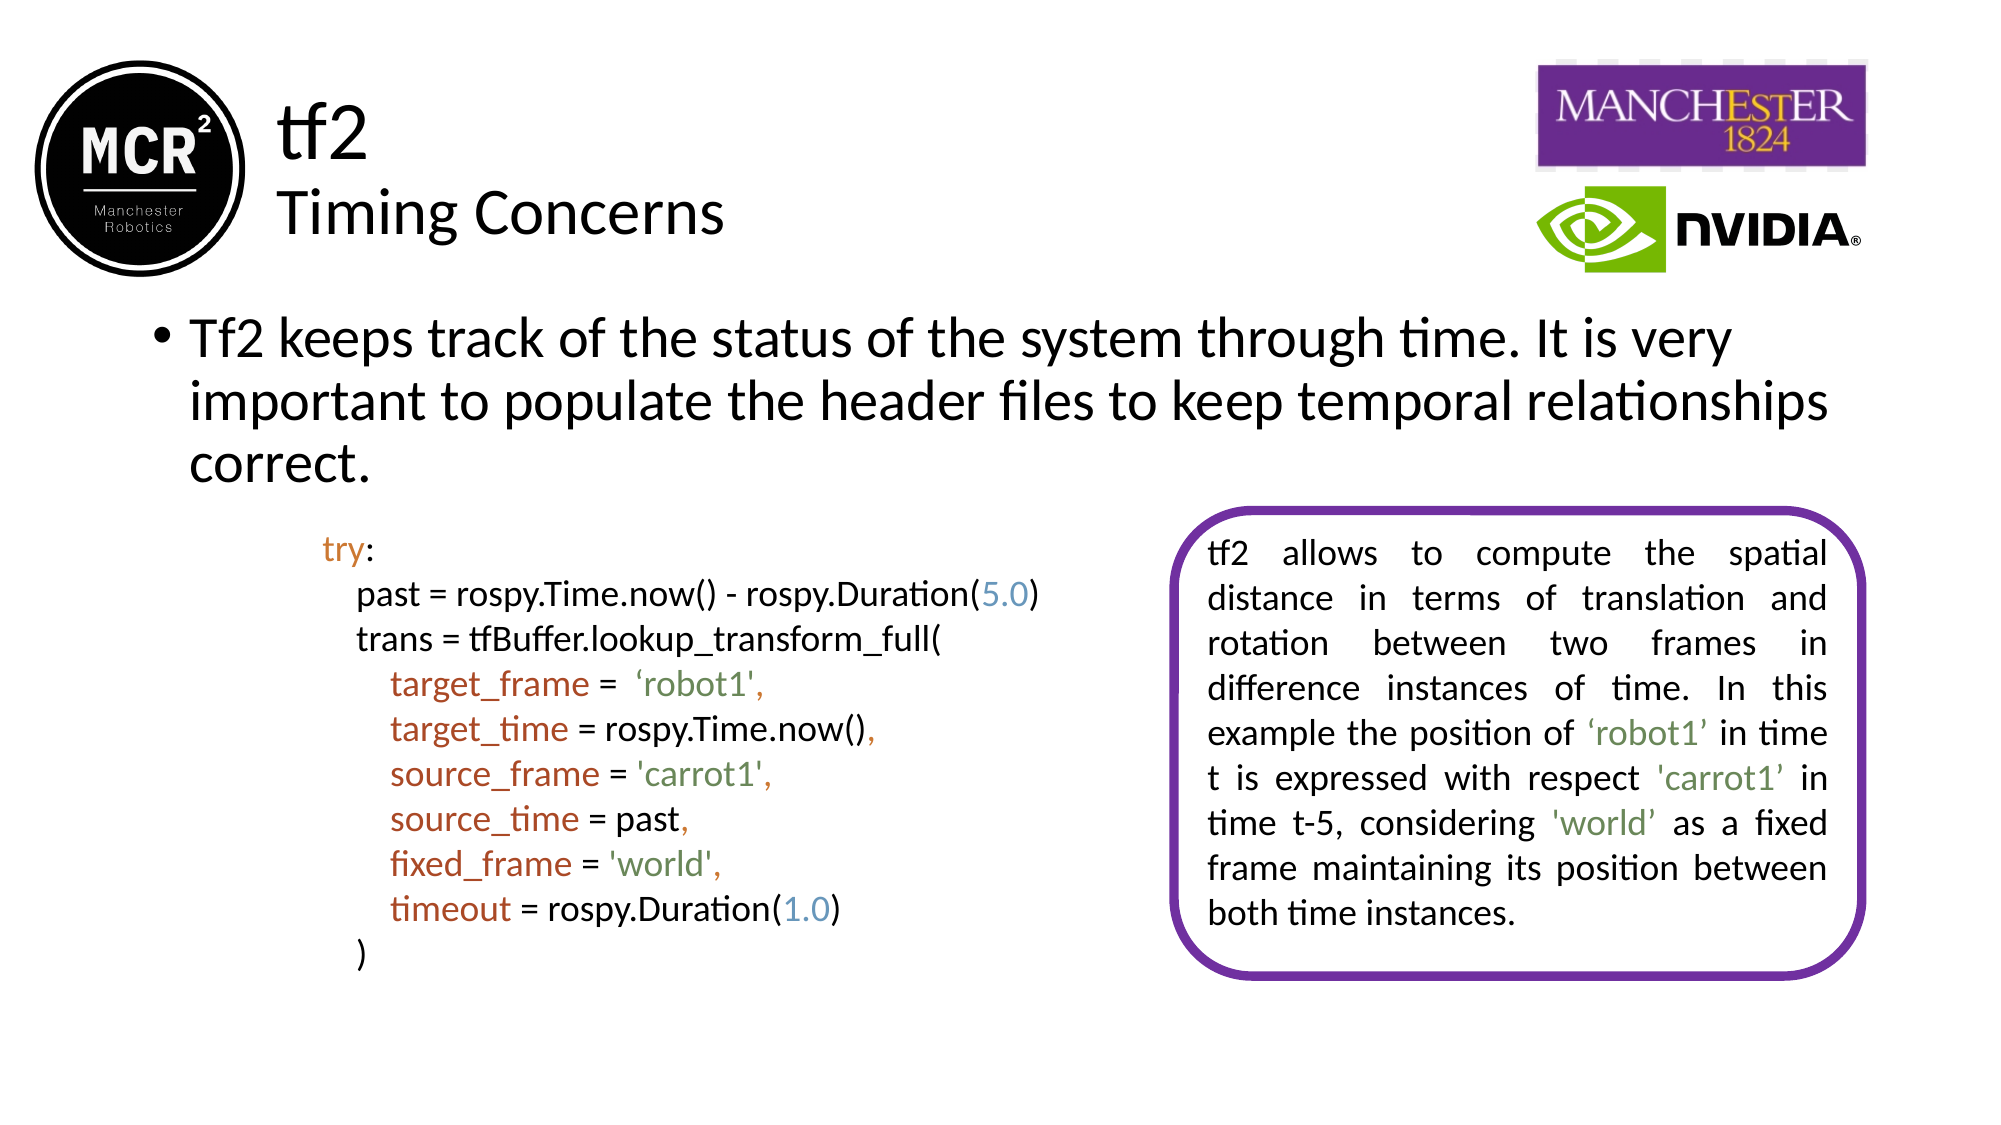

tf2
Timing Concerns
Tf2 keeps track of the status of the system through time. It is very important to populate the header files to keep temporal relationships correct.

tf2 allows to compute the spatial distance in terms of translation and rotation between two frames in difference instances of time. In this example the position of ‘robot1’ in time t is expressed with respect 'carrot1’ in time t-5, considering 'world’ as a fixed frame maintaining its position between both time instances.
try:
    past = rospy.Time.now() - rospy.Duration(5.0)
    trans = tfBuffer.lookup_transform_full(
        target_frame =  ‘robot1',
        target_time = rospy.Time.now(),
        source_frame = 'carrot1',
        source_time = past,
        fixed_frame = 'world',
        timeout = rospy.Duration(1.0)
    )